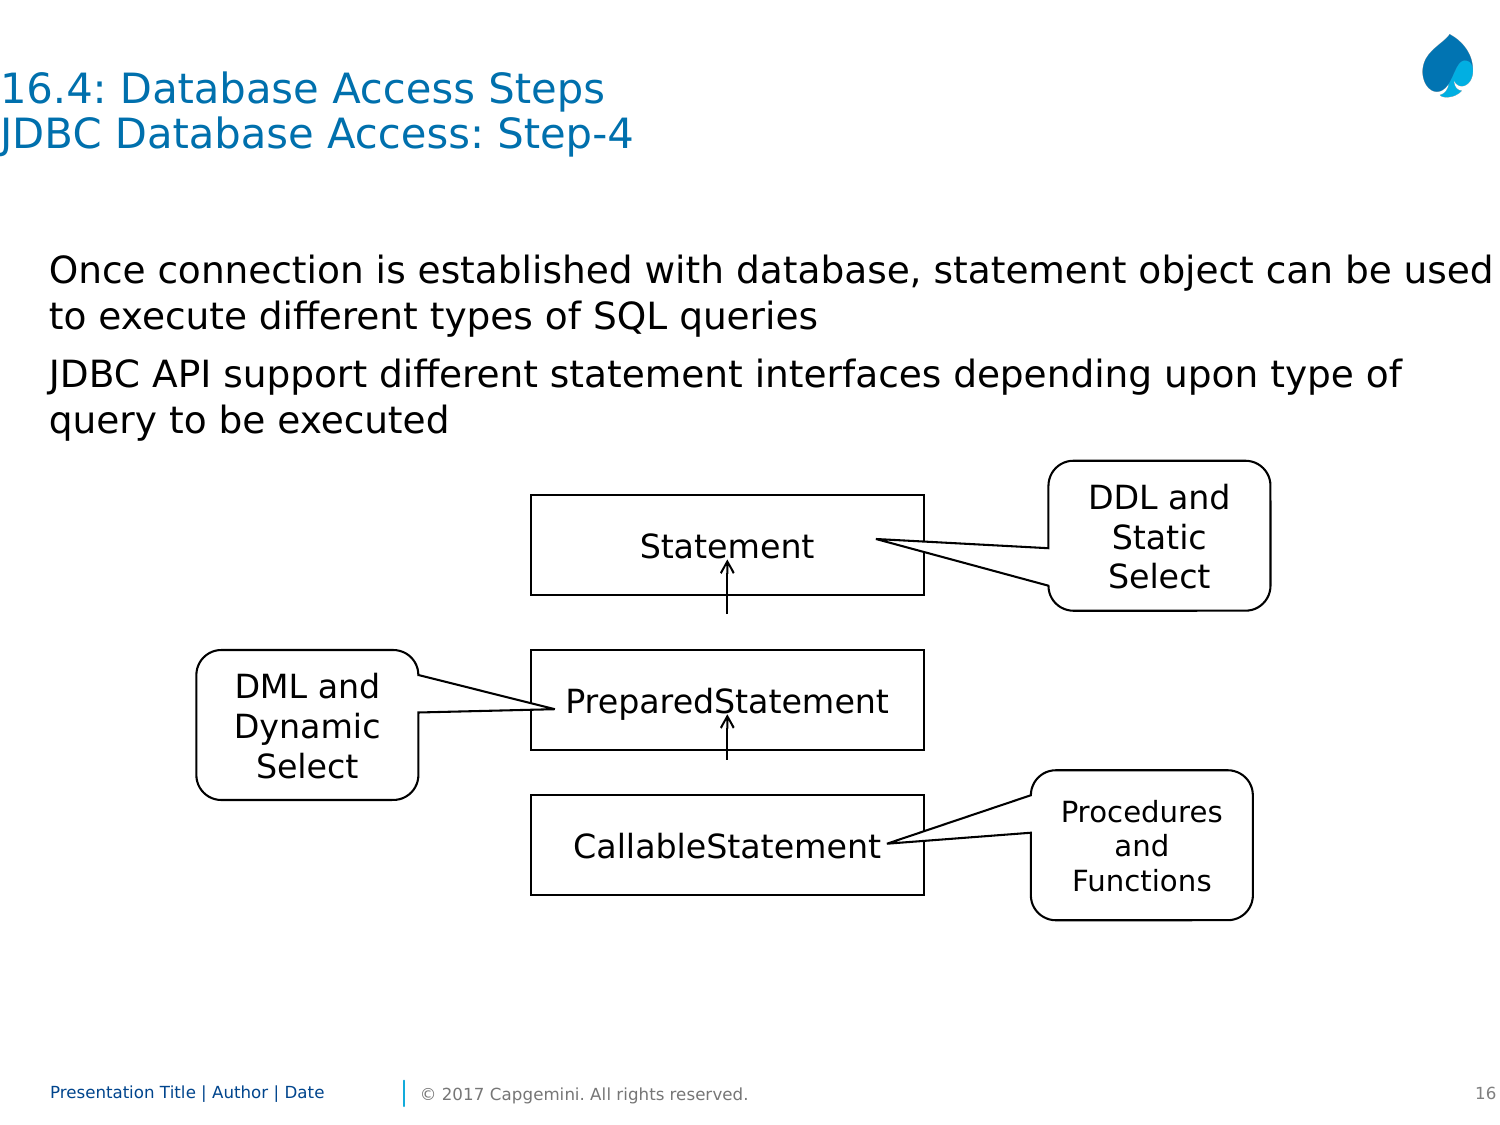

16.4: Database Access Steps
JDBC Database Access: Step-4
Once connection is established with database, statement object can be used to execute different types of SQL queries
JDBC API support different statement interfaces depending upon type of query to be executed
DDL and Static Select
Statement
DML and Dynamic Select
PreparedStatement
Procedures and Functions
CallableStatement